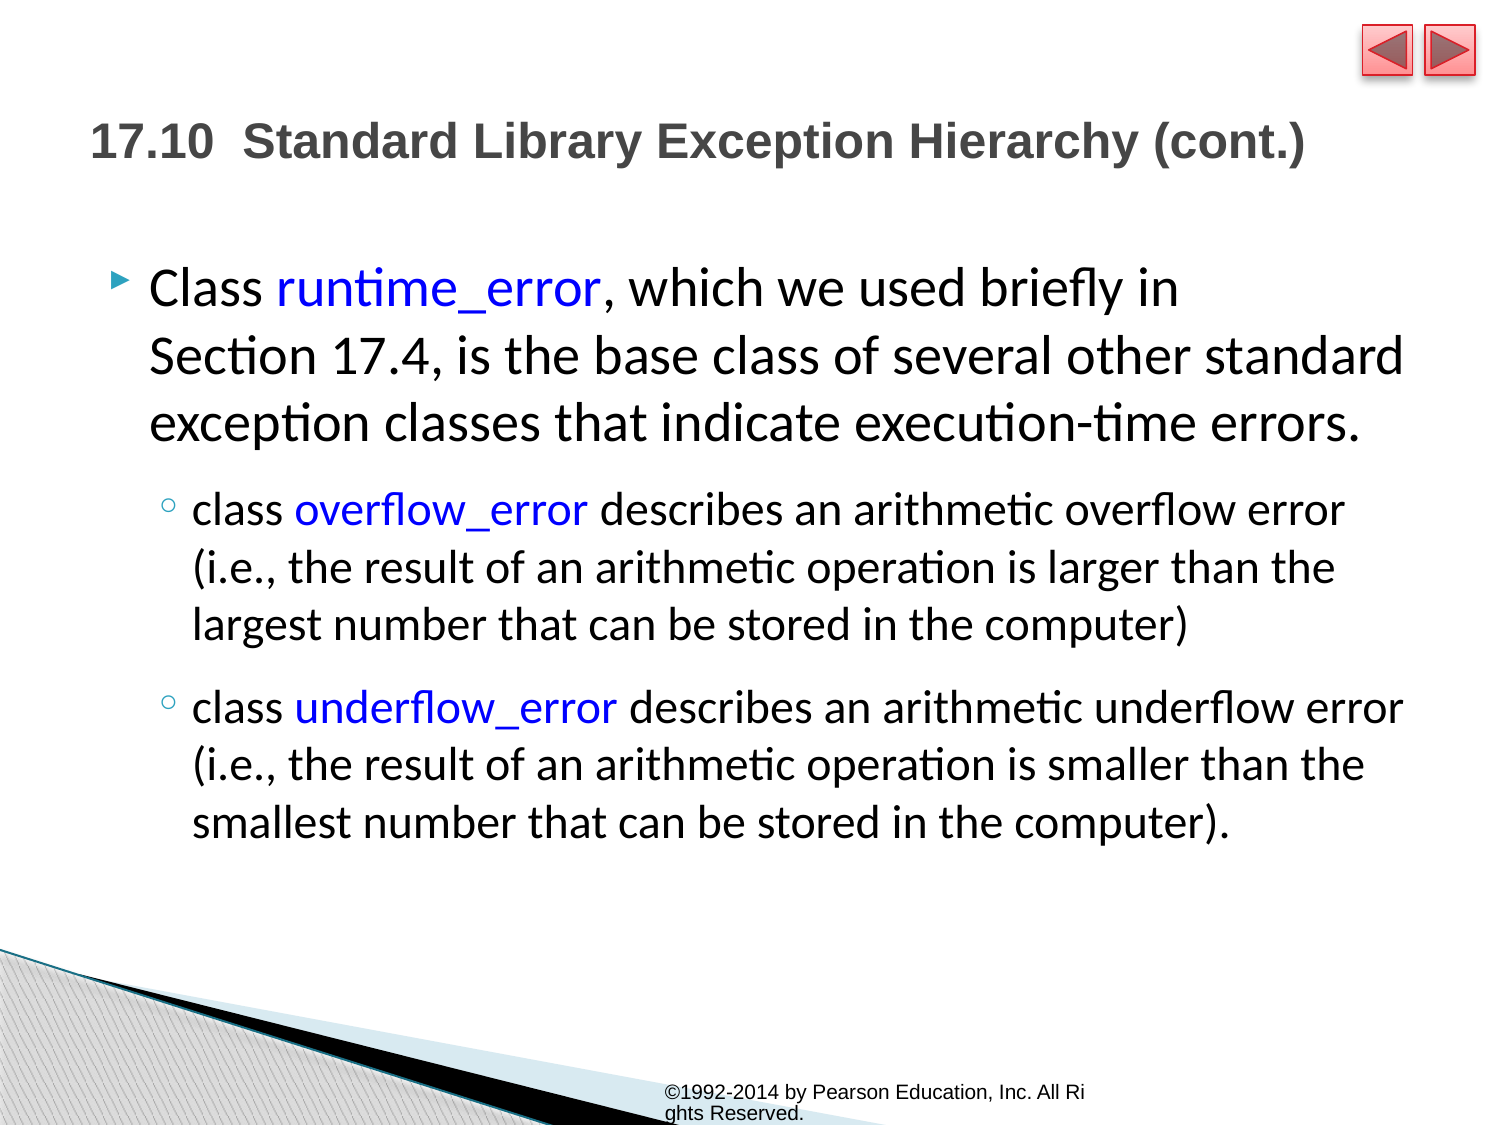

# 17.10  Standard Library Exception Hierarchy (cont.)
Class runtime_error, which we used briefly in Section 17.4, is the base class of several other standard exception classes that indicate execution-time errors.
class overflow_error describes an arithmetic overflow error (i.e., the result of an arithmetic operation is larger than the largest number that can be stored in the computer)
class underflow_error describes an arithmetic underflow error (i.e., the result of an arithmetic operation is smaller than the smallest number that can be stored in the computer).
©1992-2014 by Pearson Education, Inc. All Rights Reserved.